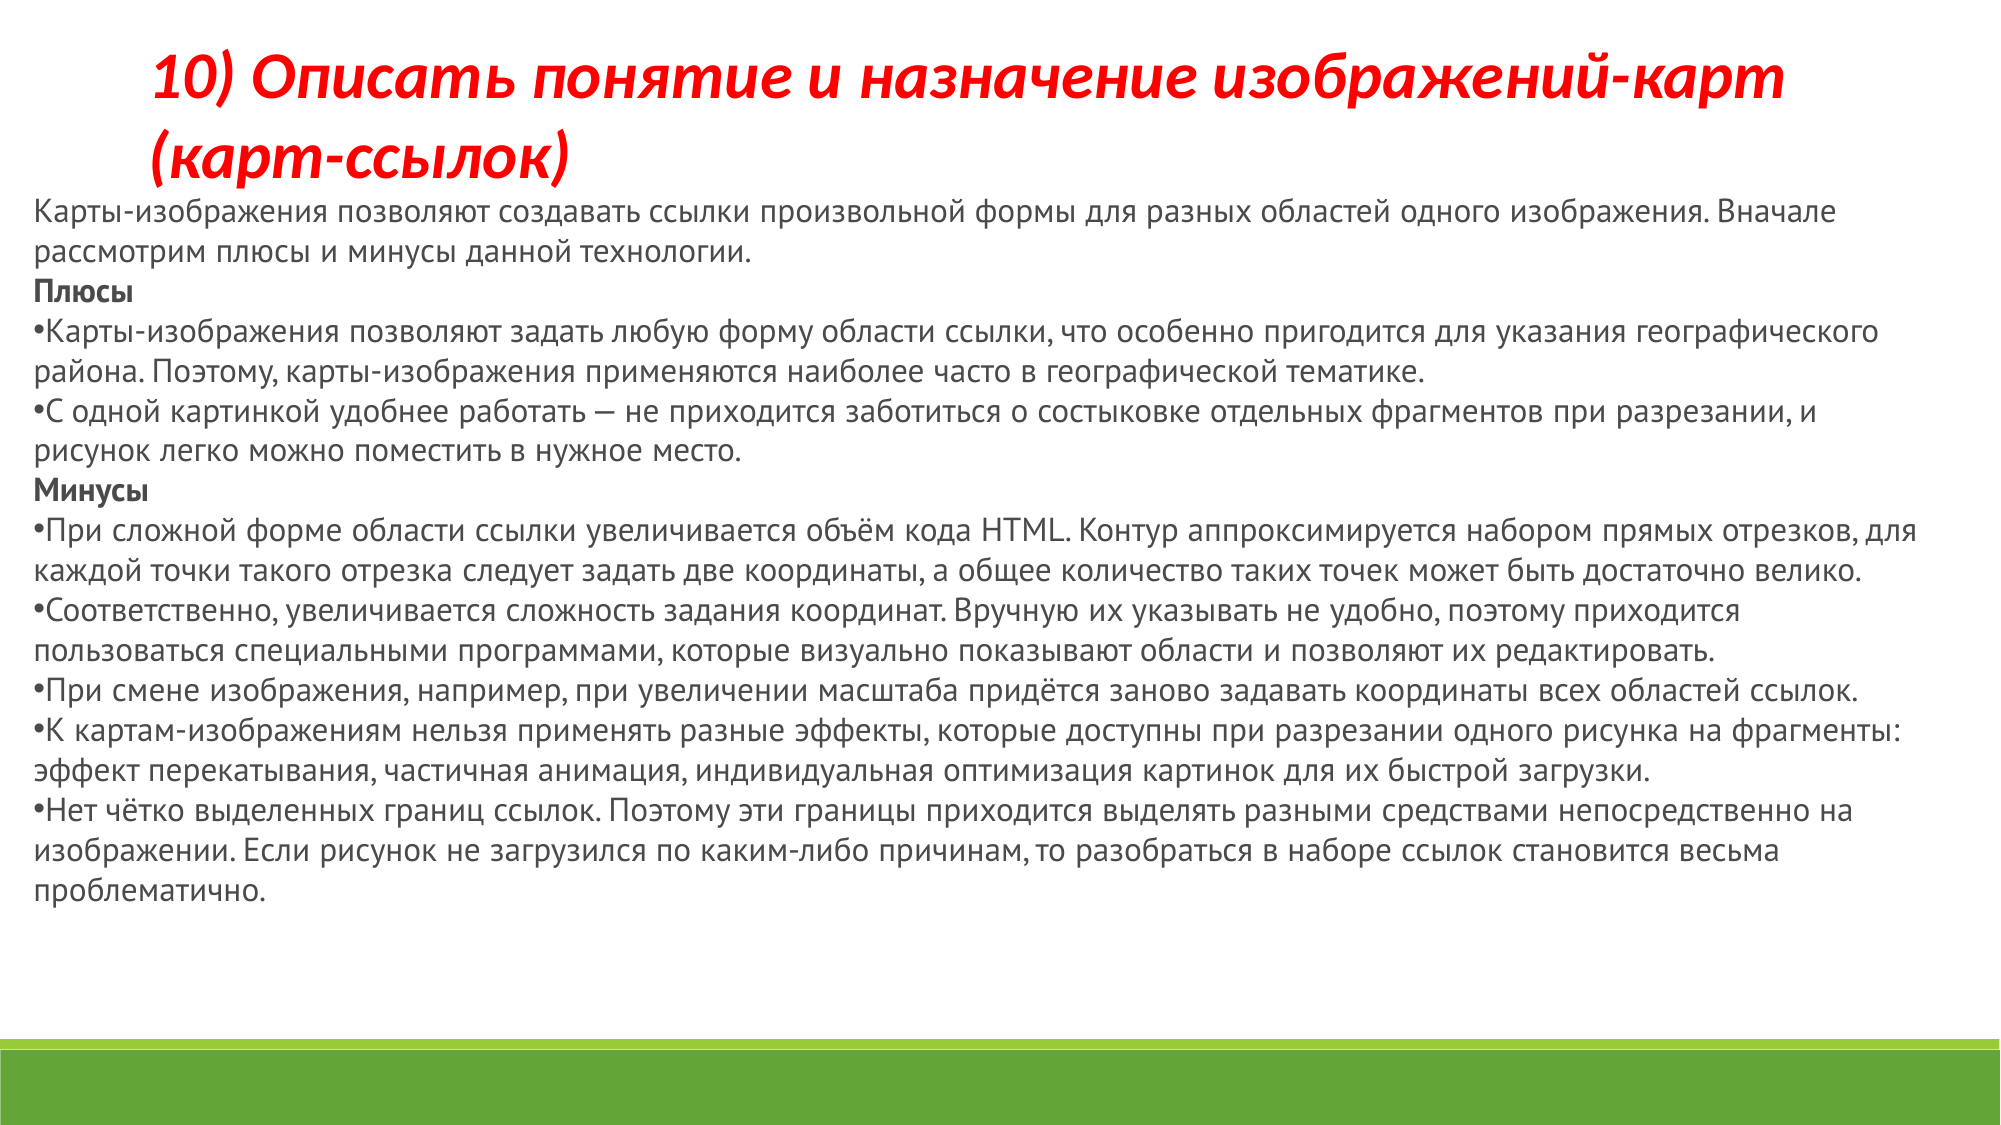

10) Описать понятие и назначение изображений-карт (карт-ссылок)
Карты-изображения позволяют создавать ссылки произвольной формы для разных областей одного изображения. Вначале рассмотрим плюсы и минусы данной технологии.
Плюсы
Карты-изображения позволяют задать любую форму области ссылки, что особенно пригодится для указания географического района. Поэтому, карты-изображения применяются наиболее часто в географической тематике.
С одной картинкой удобнее работать — не приходится заботиться о состыковке отдельных фрагментов при разрезании, и рисунок легко можно поместить в нужное место.
Минусы
При сложной форме области ссылки увеличивается объём кода HTML. Контур аппроксимируется набором прямых отрезков, для каждой точки такого отрезка следует задать две координаты, а общее количество таких точек может быть достаточно велико.
Соответственно, увеличивается сложность задания координат. Вручную их указывать не удобно, поэтому приходится пользоваться специальными программами, которые визуально показывают области и позволяют их редактировать.
При смене изображения, например, при увеличении масштаба придётся заново задавать координаты всех областей ссылок.
К картам-изображениям нельзя применять разные эффекты, которые доступны при разрезании одного рисунка на фрагменты: эффект перекатывания, частичная анимация, индивидуальная оптимизация картинок для их быстрой загрузки.
Нет чётко выделенных границ ссылок. Поэтому эти границы приходится выделять разными средствами непосредственно на изображении. Если рисунок не загрузился по каким-либо причинам, то разобраться в наборе ссылок становится весьма проблематично.